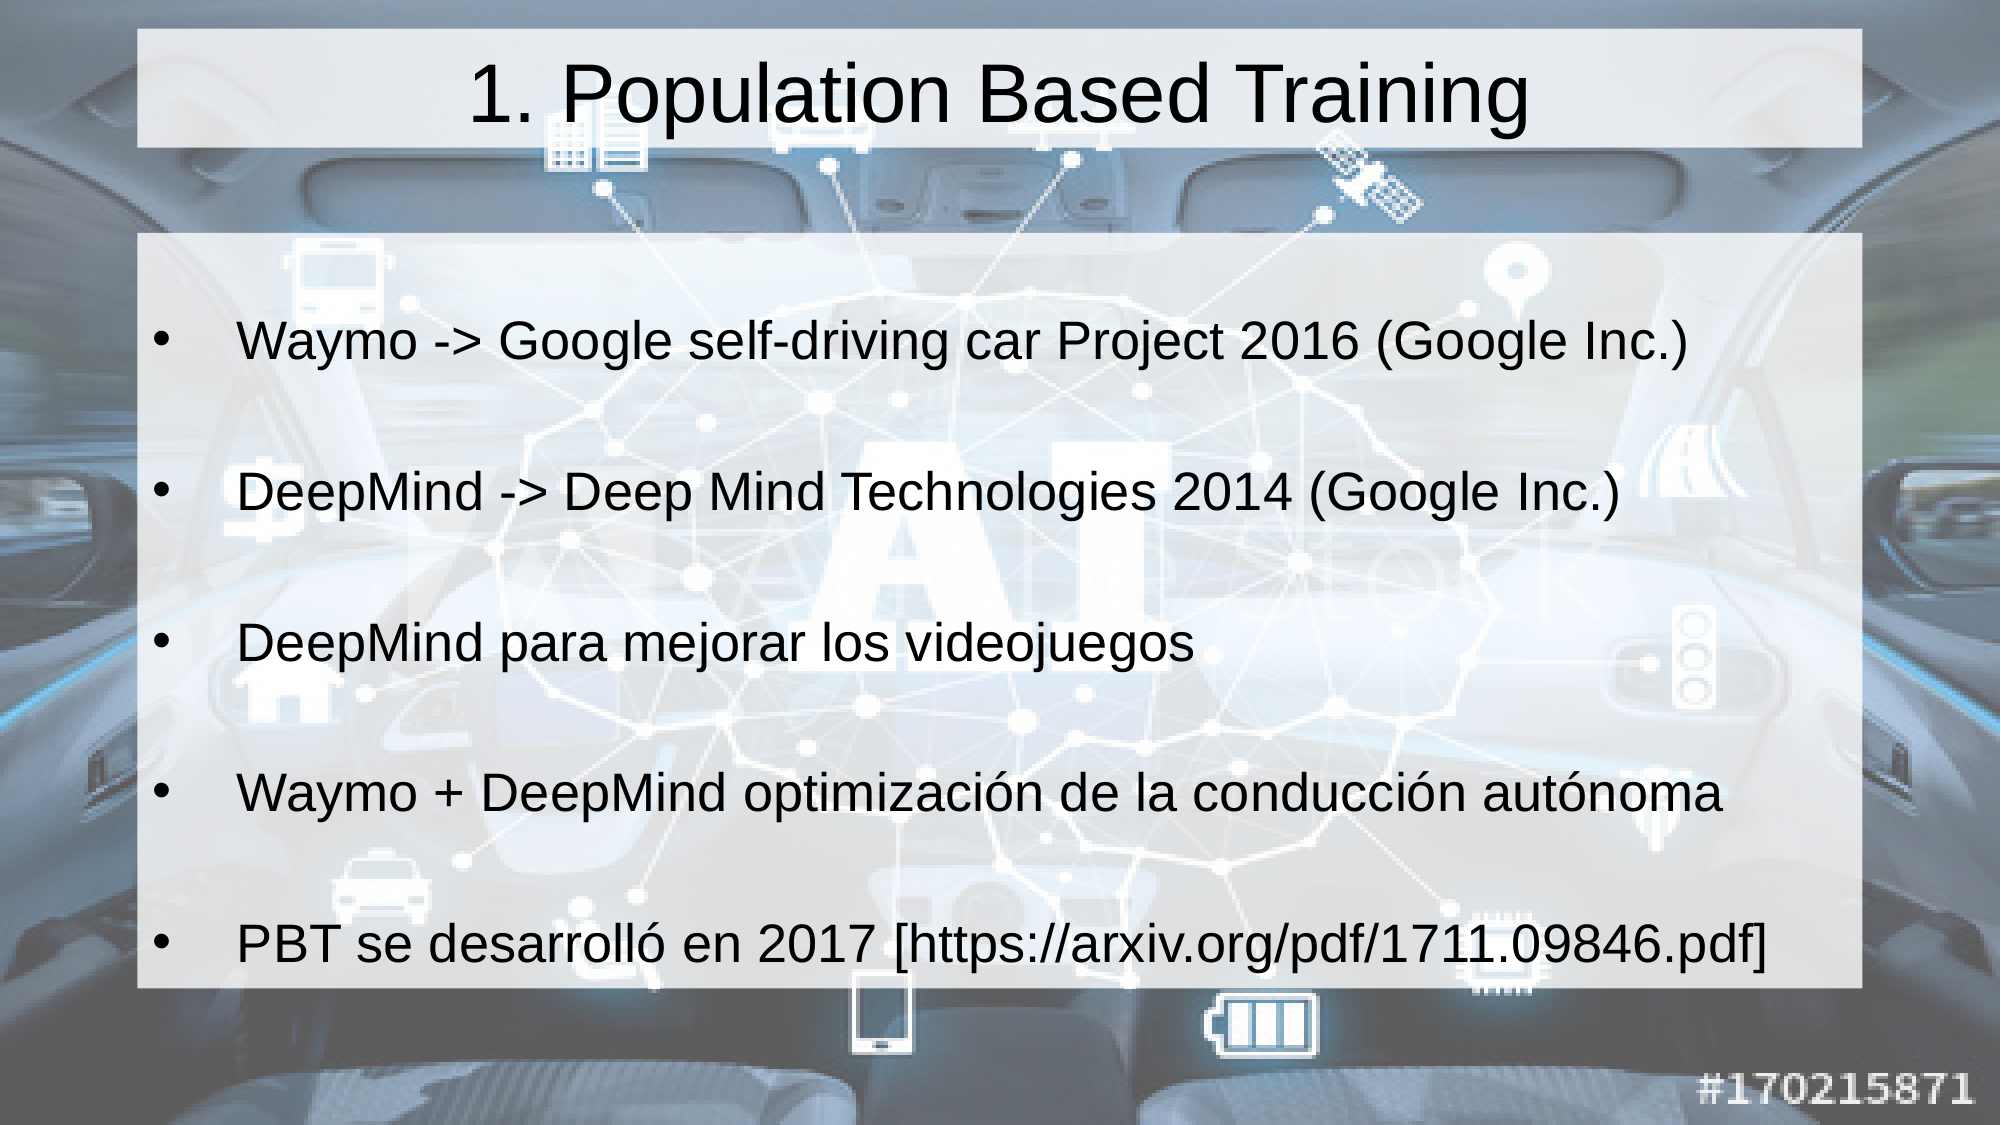

1. Population Based Training
#
Waymo -> Google self-driving car Project 2016 (Google Inc.)
DeepMind -> Deep Mind Technologies 2014 (Google Inc.)
DeepMind para mejorar los videojuegos
Waymo + DeepMind optimización de la conducción autónoma
PBT se desarrolló en 2017 [https://arxiv.org/pdf/1711.09846.pdf]